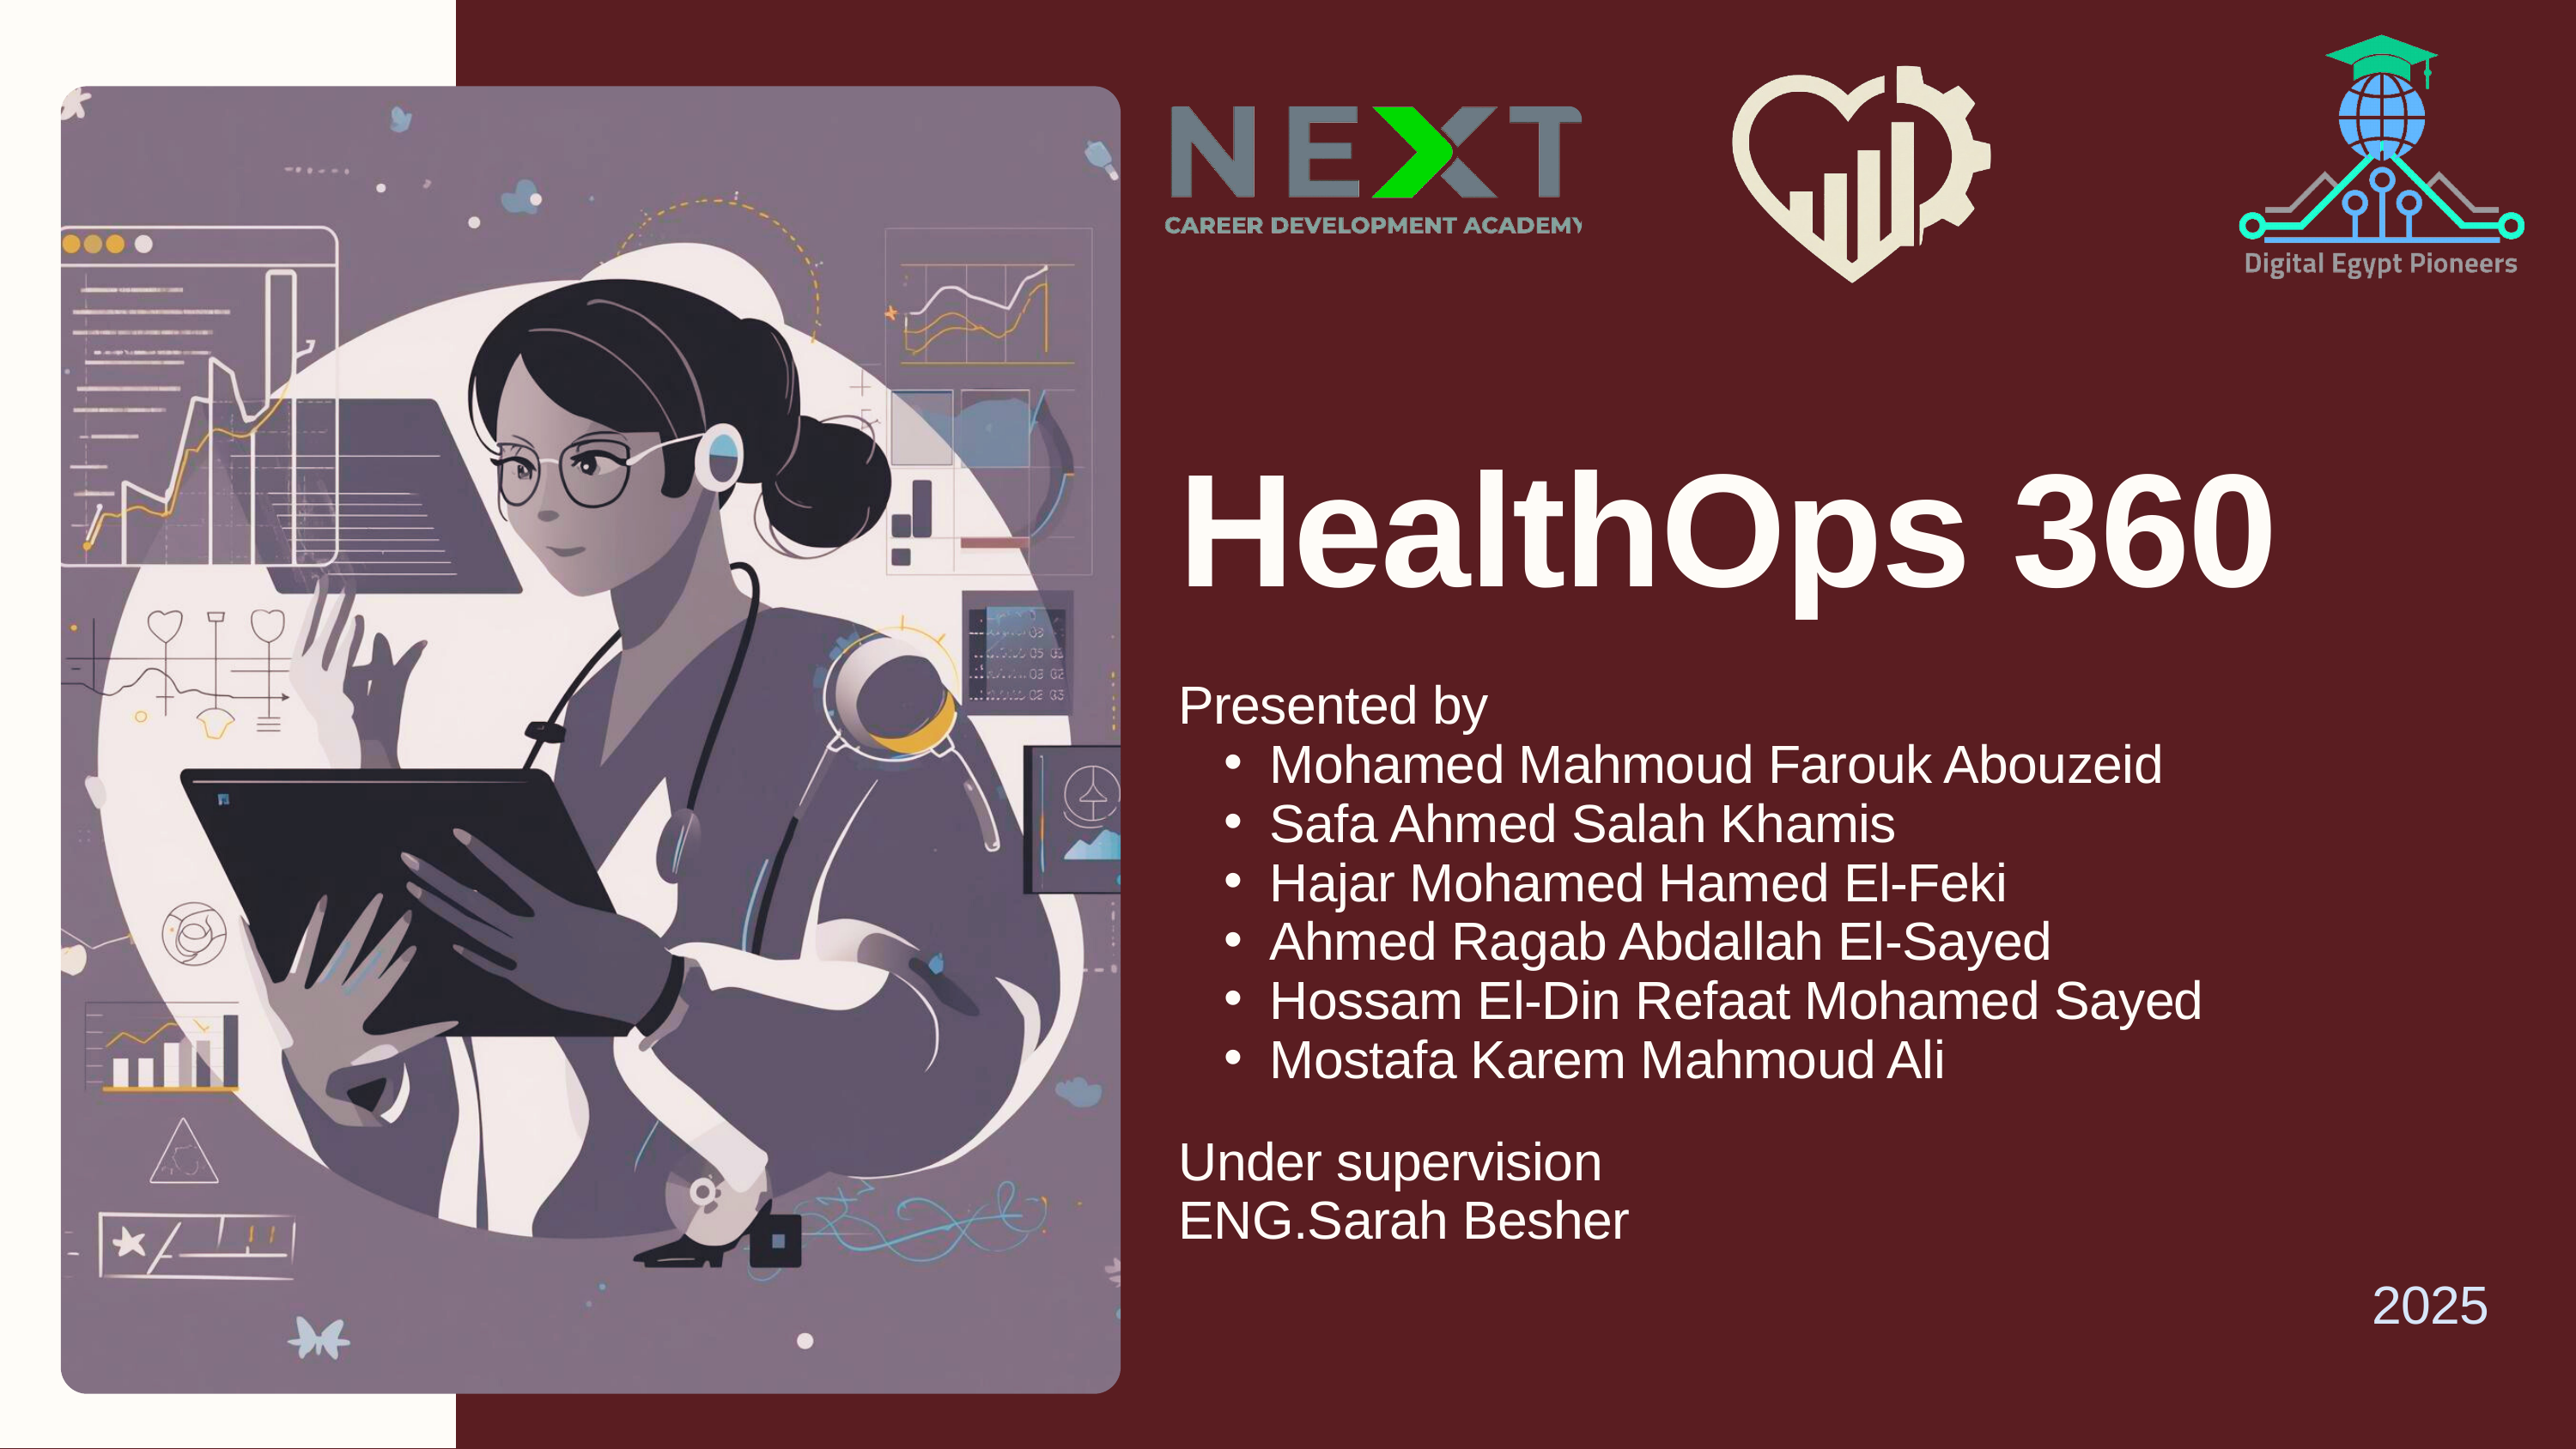

HealthOps 360
Presented by
Mohamed Mahmoud Farouk Abouzeid
Safa Ahmed Salah Khamis
Hajar Mohamed Hamed El-Feki
Ahmed Ragab Abdallah El-Sayed
Hossam El-Din Refaat Mohamed Sayed
Mostafa Karem Mahmoud Ali
Under supervision
ENG.Sarah Besher
2025